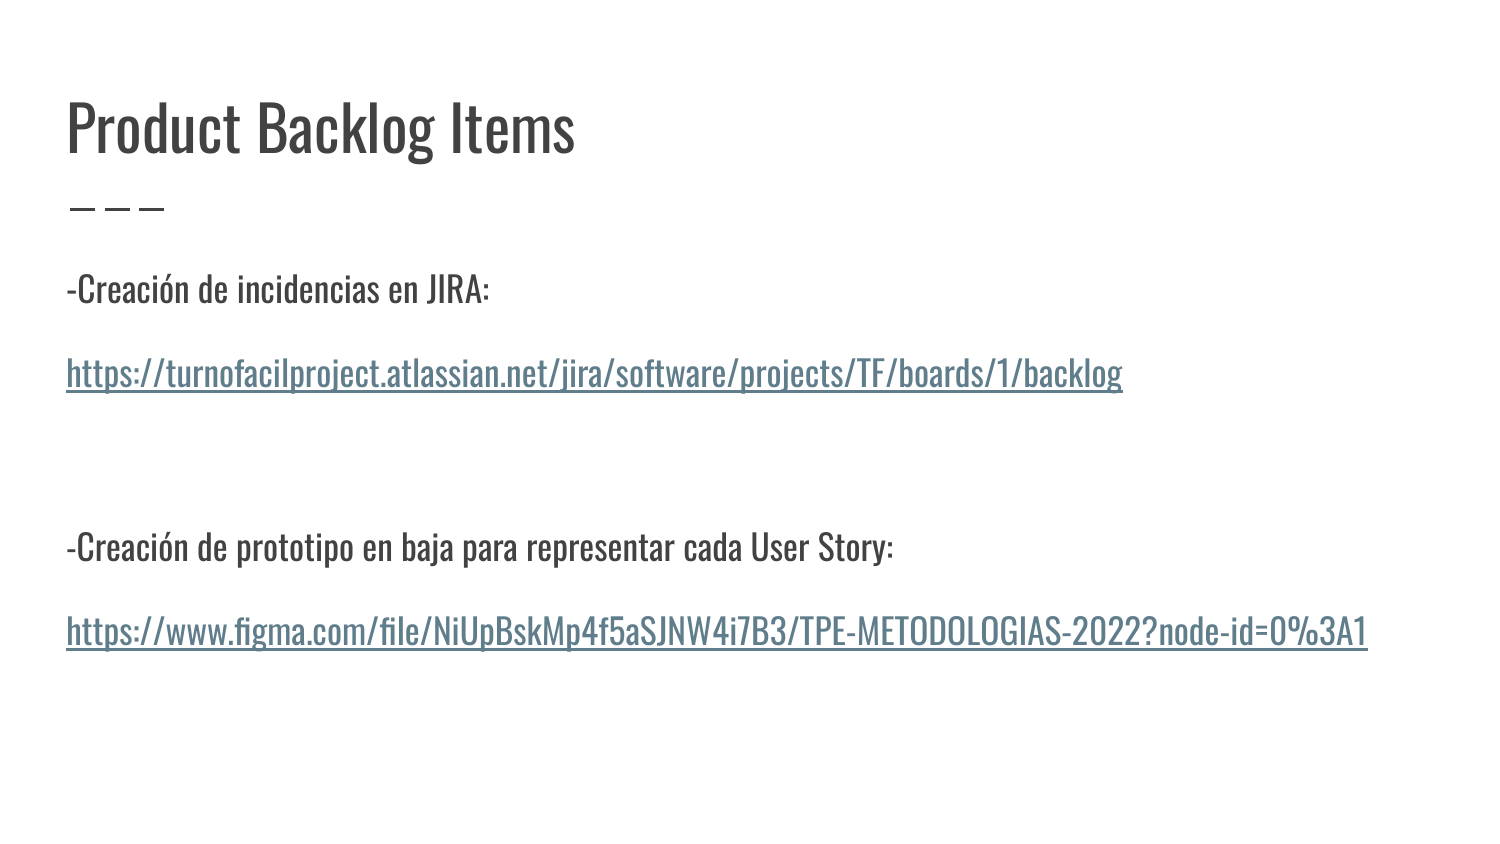

# Product Backlog Items
-Creación de incidencias en JIRA:
https://turnofacilproject.atlassian.net/jira/software/projects/TF/boards/1/backlog

-Creación de prototipo en baja para representar cada User Story:
https://www.figma.com/file/NiUpBskMp4f5aSJNW4i7B3/TPE-METODOLOGIAS-2022?node-id=0%3A1